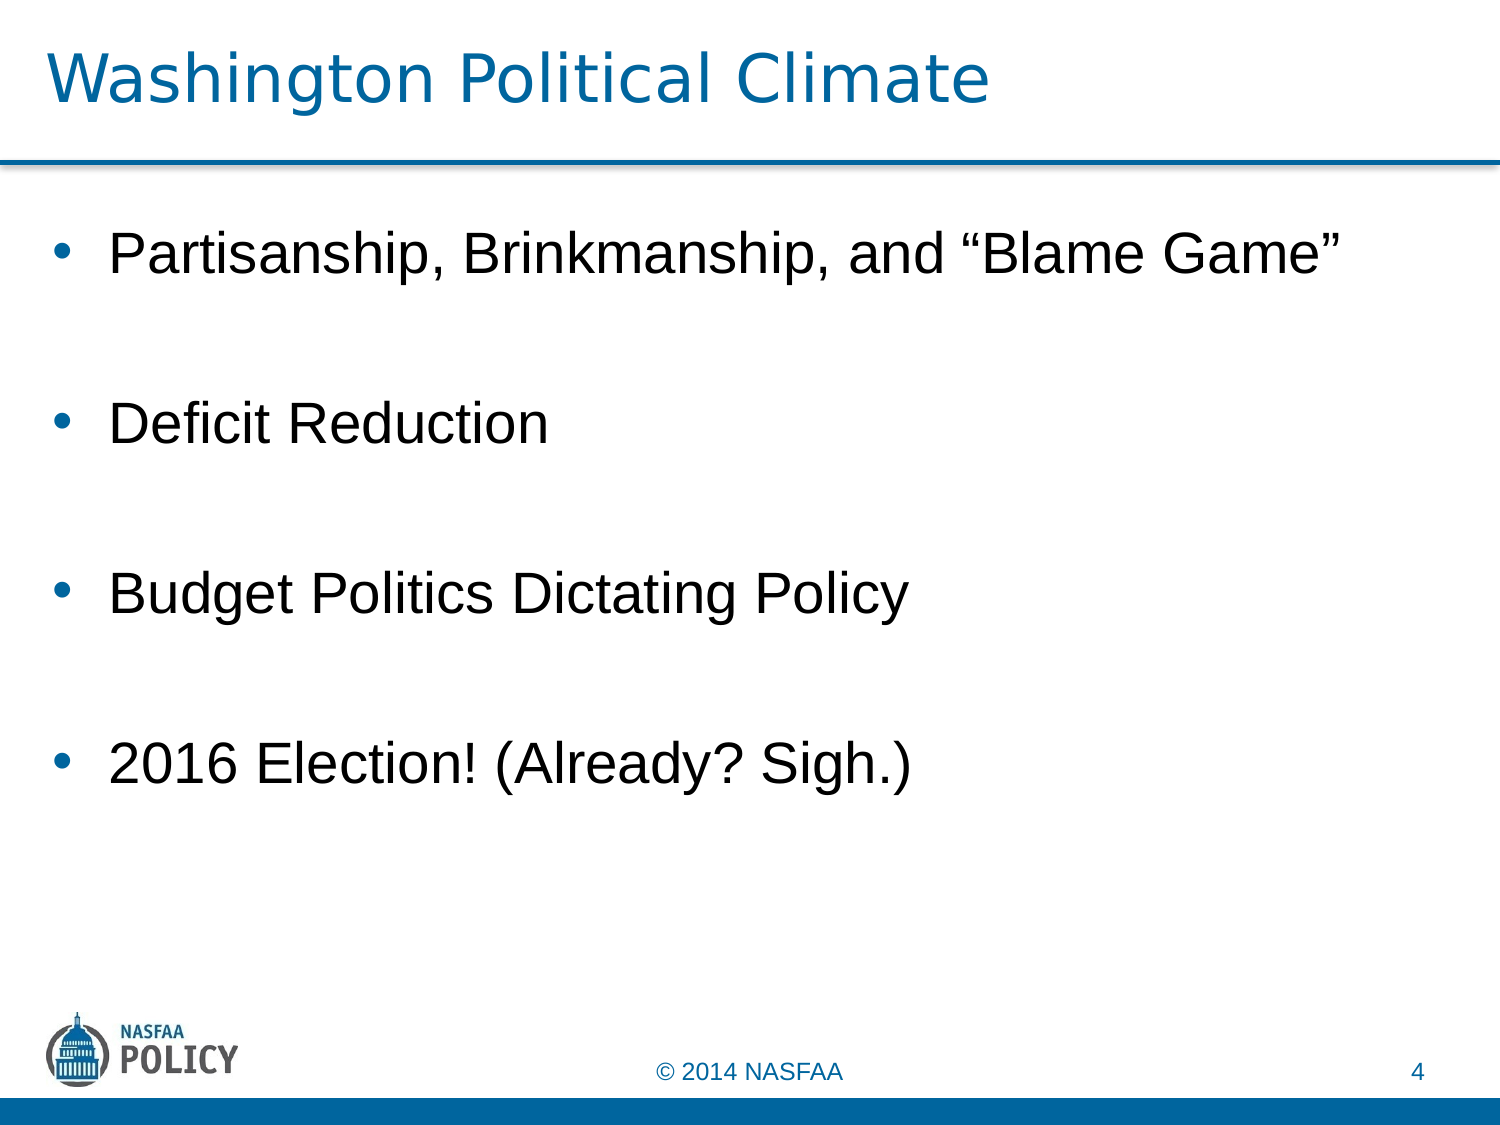

# Washington Political Climate
Partisanship, Brinkmanship, and “Blame Game”
Deficit Reduction
Budget Politics Dictating Policy
2016 Election! (Already? Sigh.)